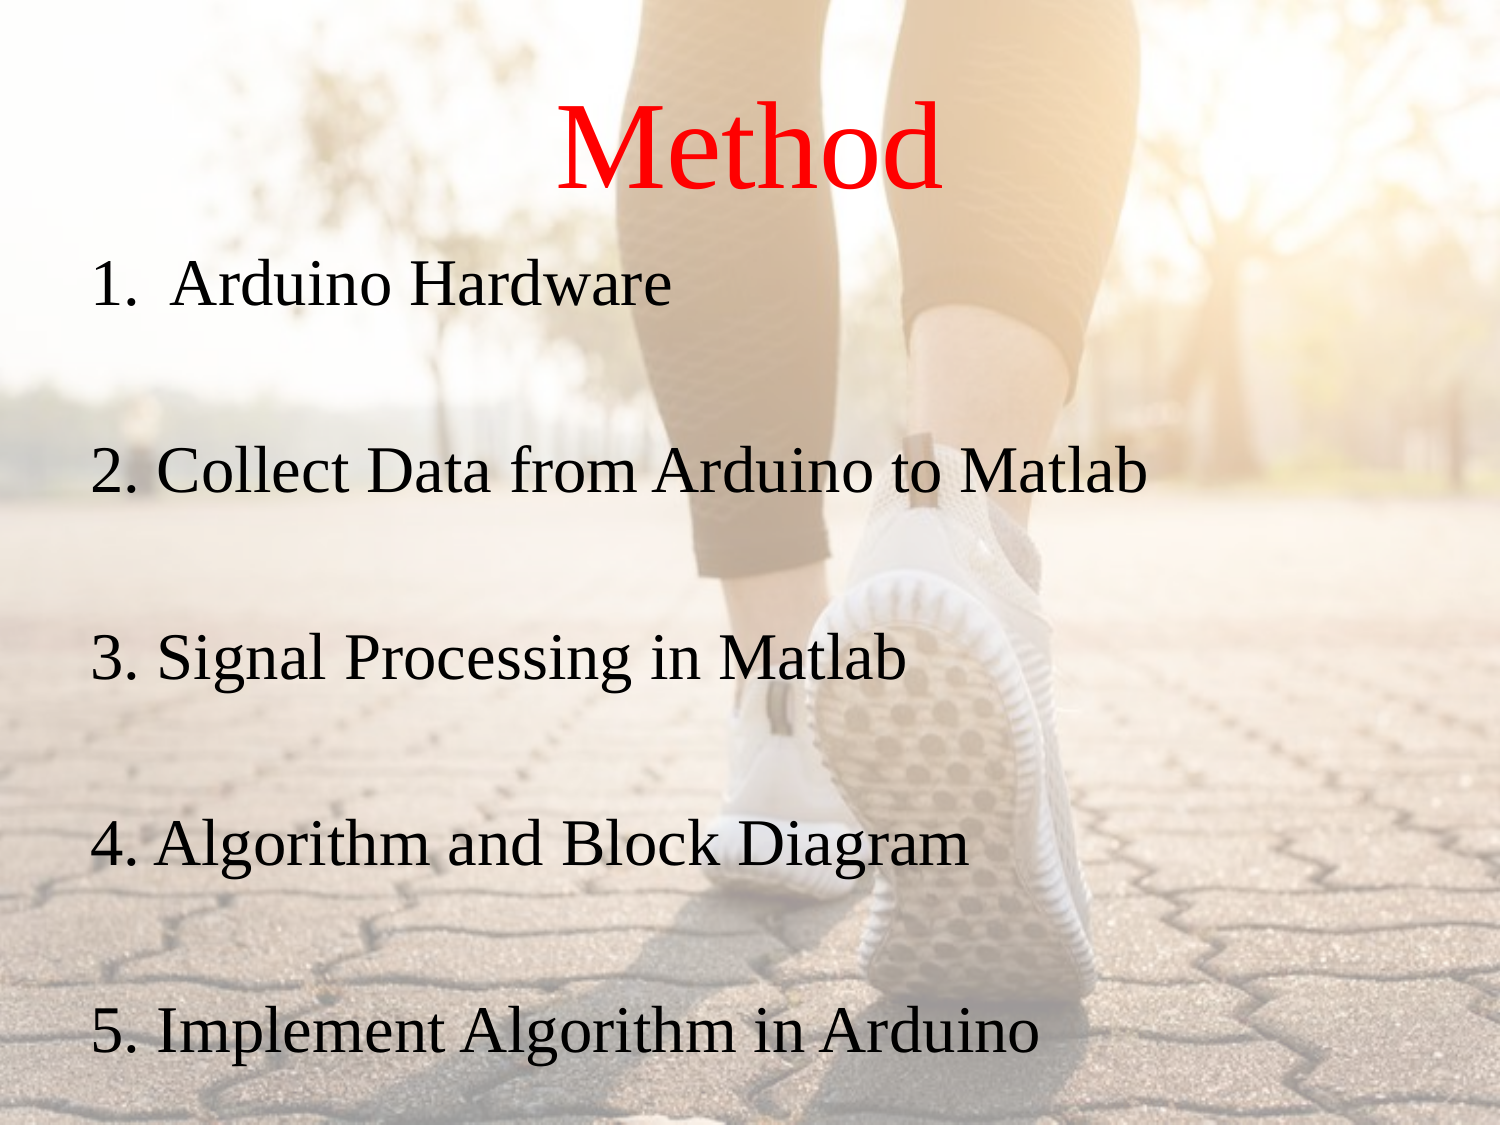

# Method
1.  Arduino Hardware

2. Collect Data from Arduino to Matlab

3. Signal Processing in Matlab

4. Algorithm and Block Diagram

5. Implement Algorithm in Arduino